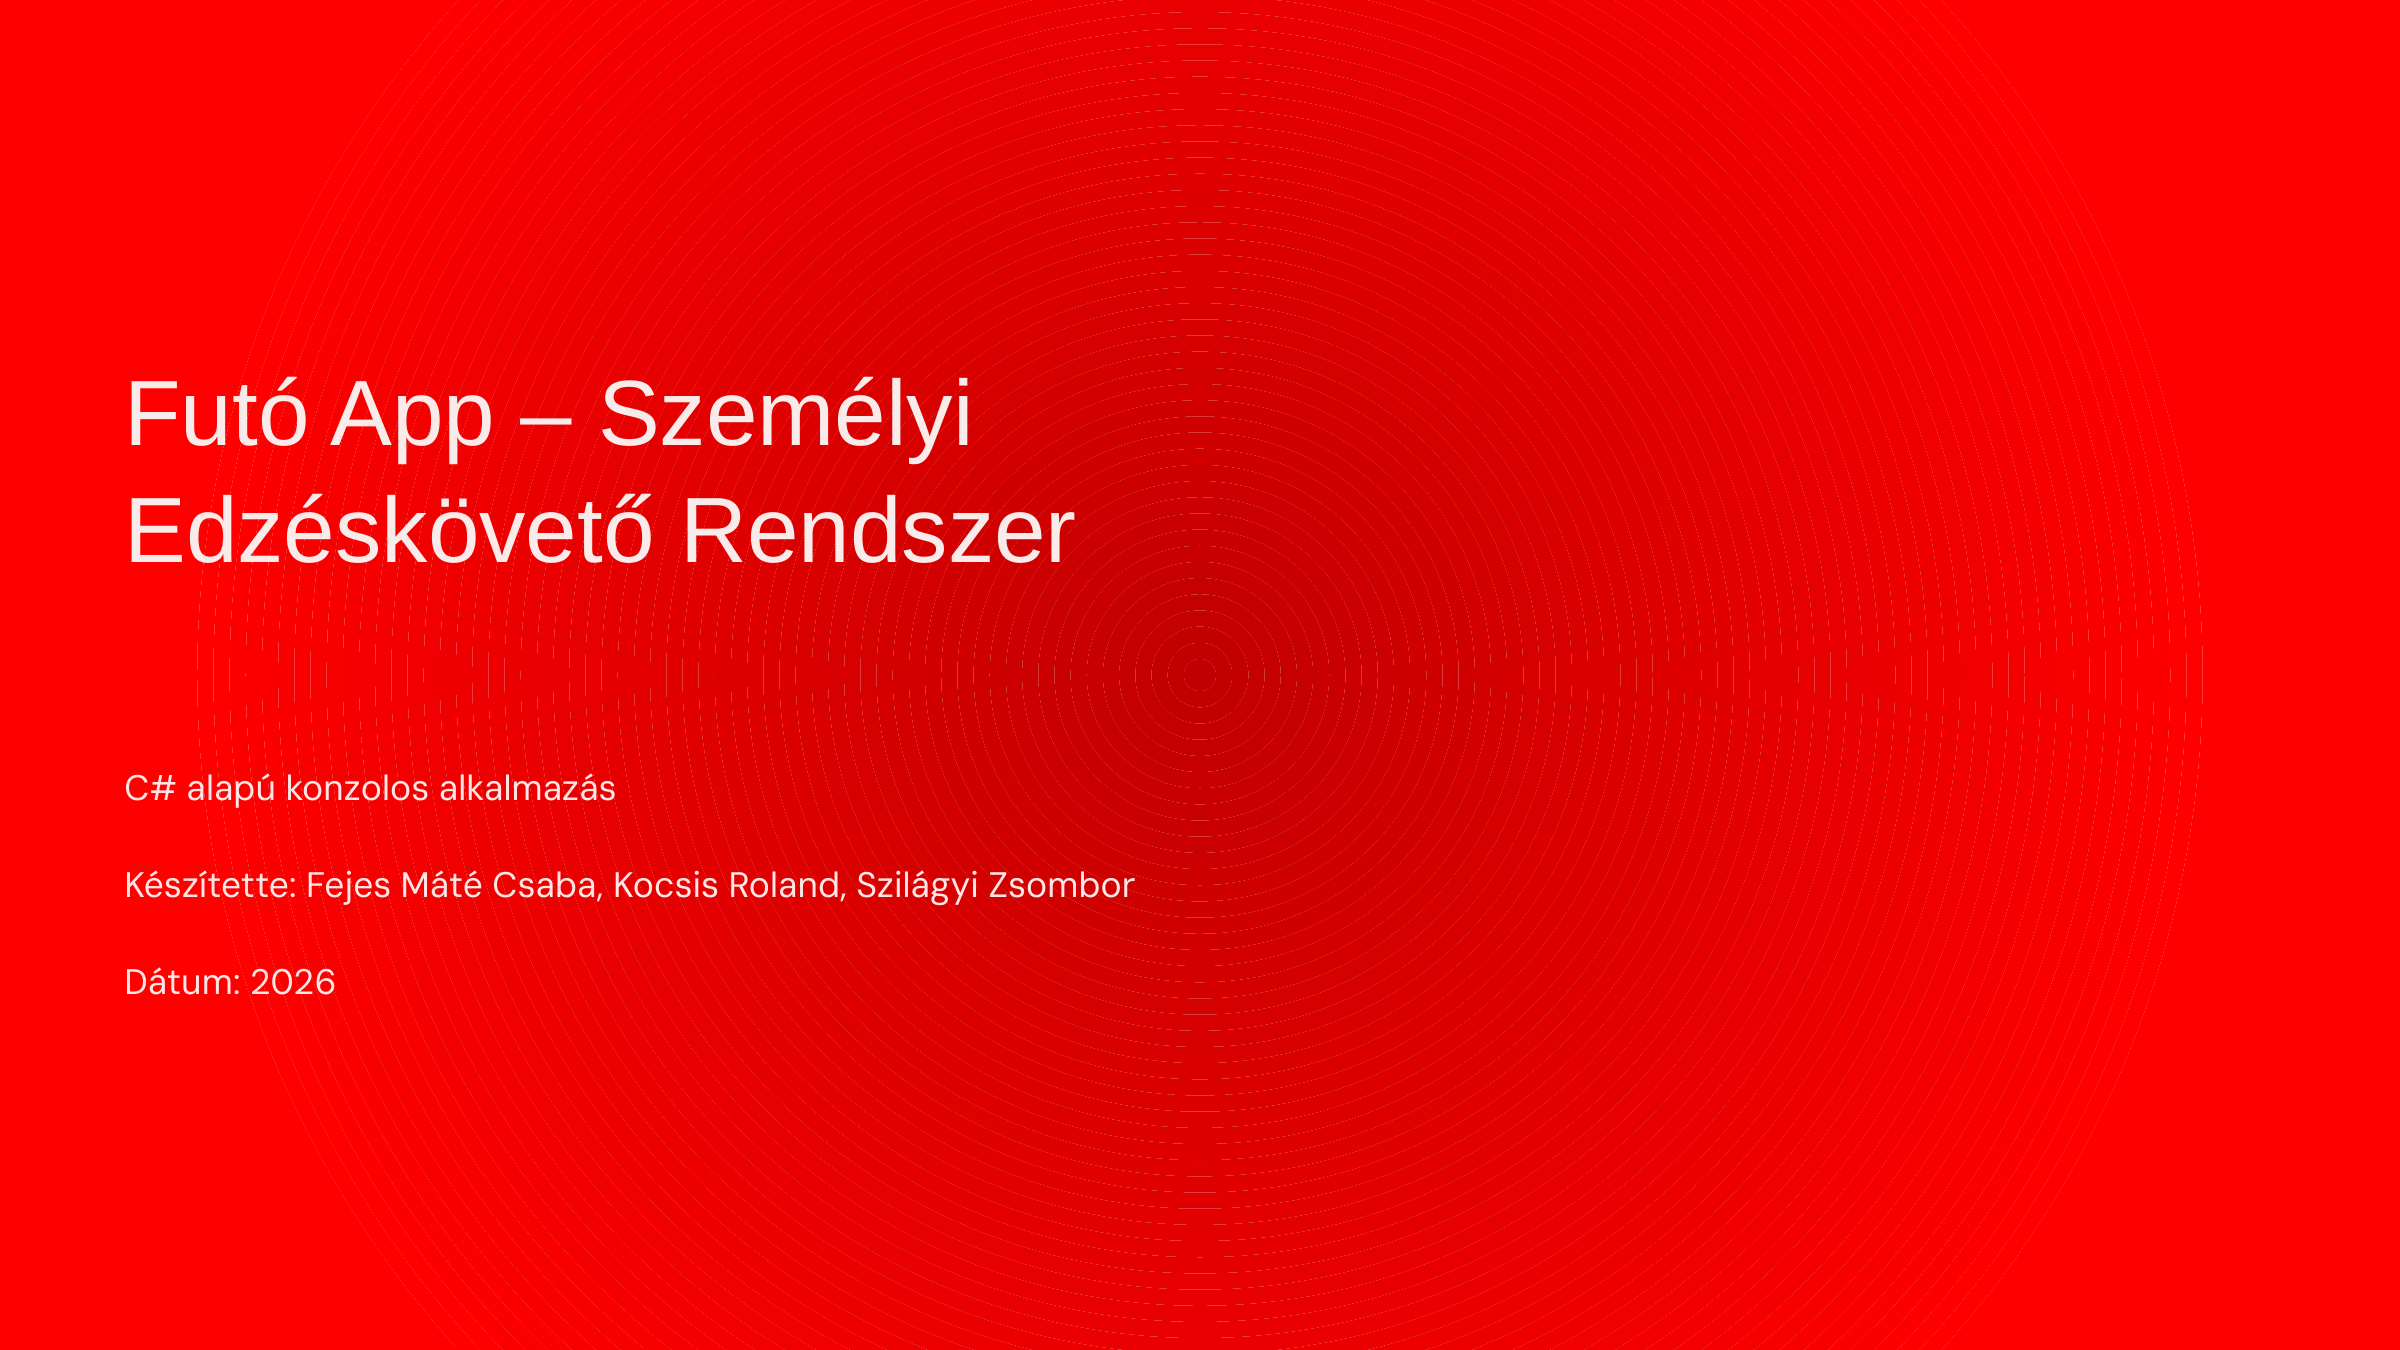

Futó App – Személyi Edzéskövető Rendszer
C# alapú konzolos alkalmazás
Készítette: Fejes Máté Csaba, Kocsis Roland, Szilágyi Zsombor
Dátum: 2026